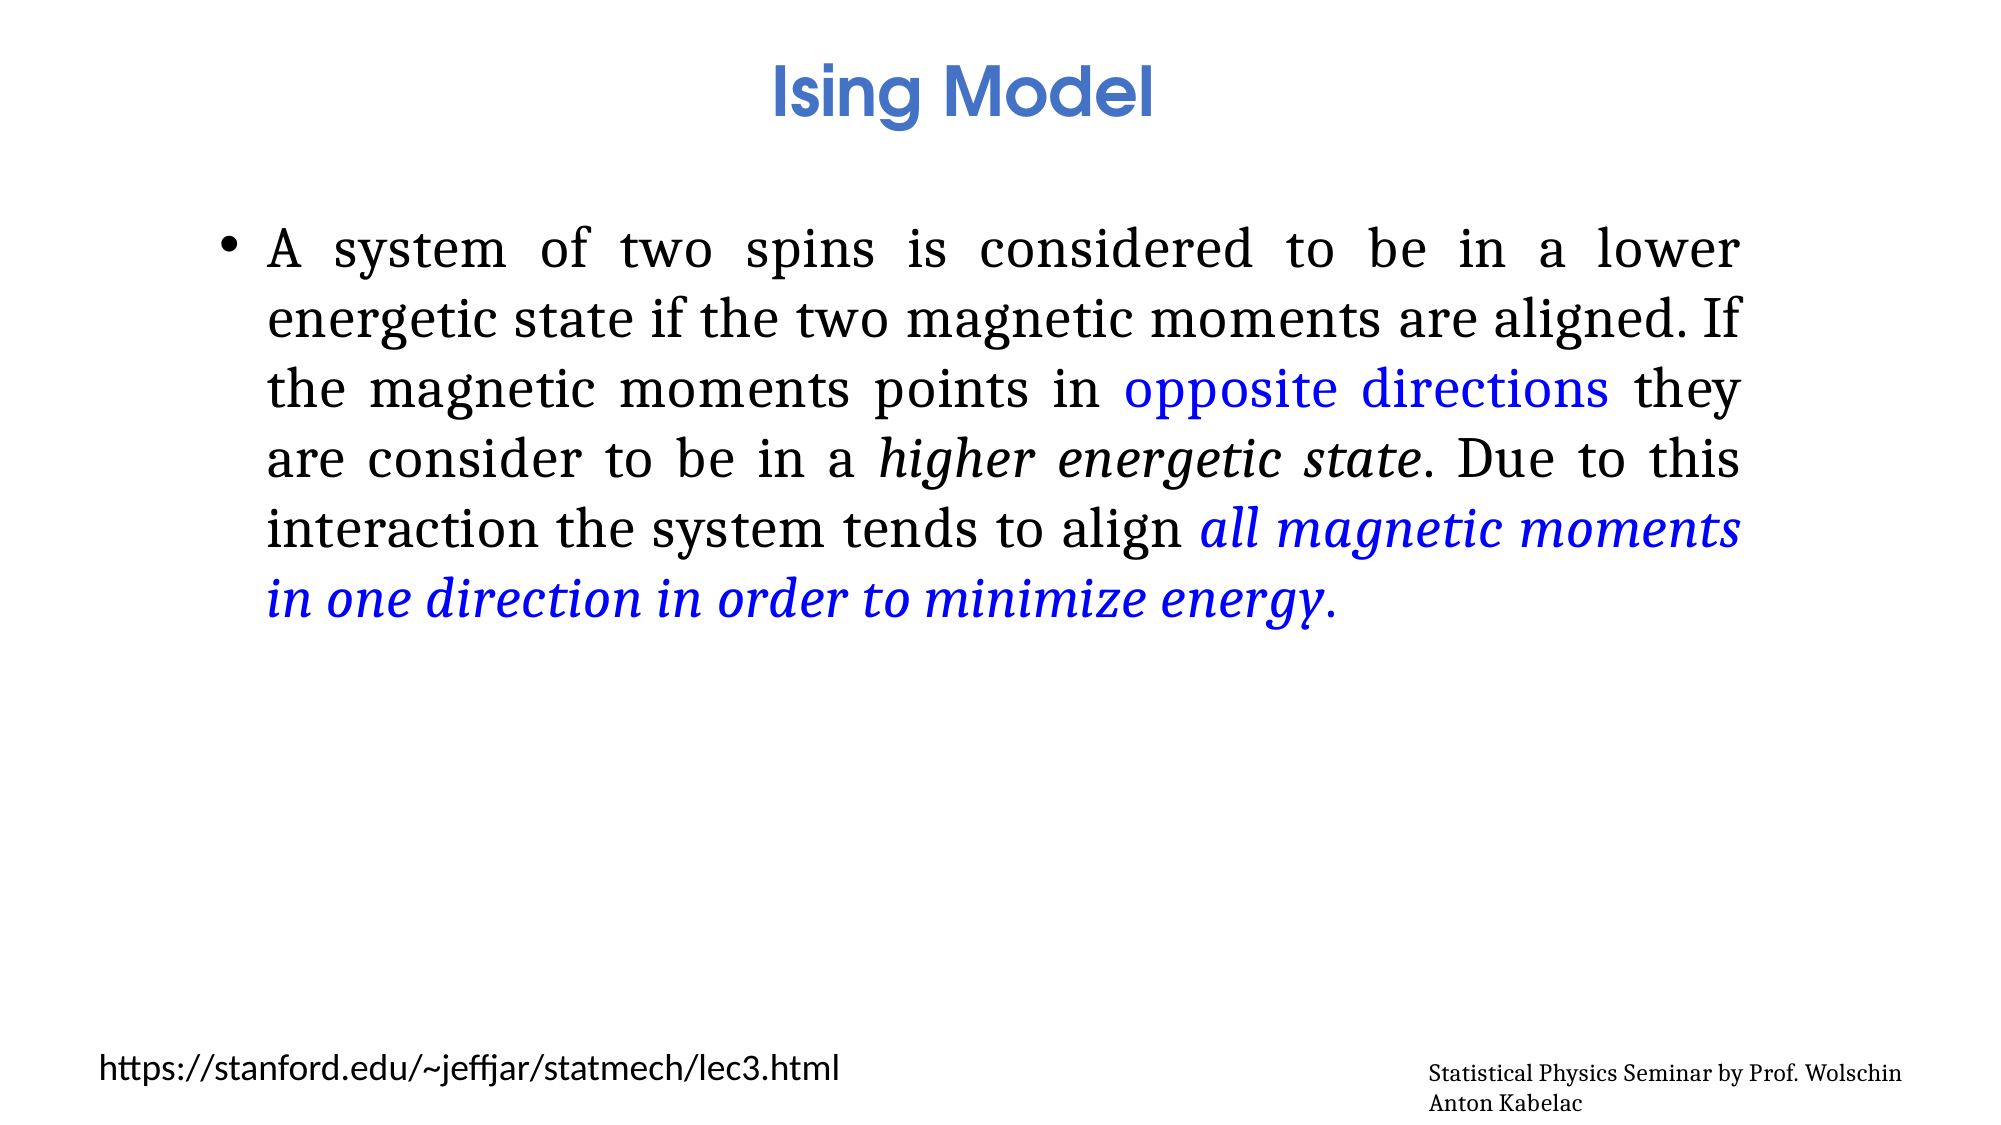

Ising Model
A system of two spins is considered to be in a lower energetic state if the two magnetic moments are aligned. If the magnetic moments points in opposite directions they are consider to be in a higher energetic state. Due to this interaction the system tends to align all magnetic moments in one direction in order to minimize energy.

https://stanford.edu/~jeffjar/statmech/lec3.html
Statistical Physics Seminar by Prof. Wolschin
Anton Kabelac